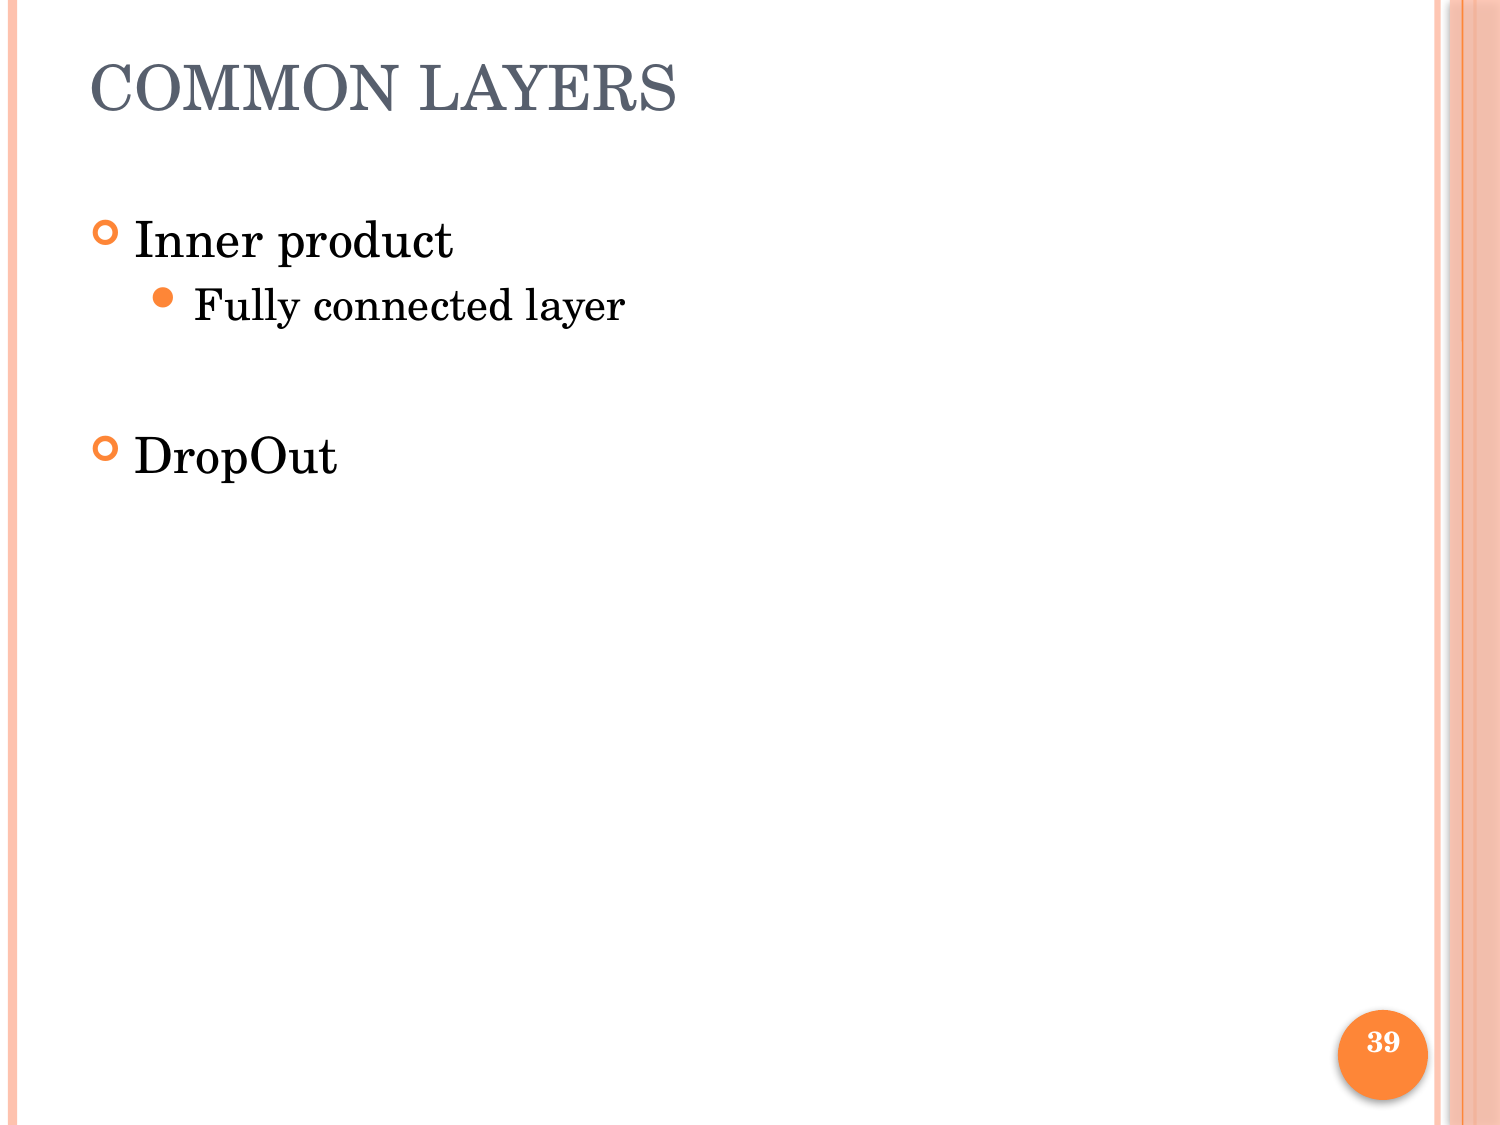

# Common Layers
Inner product
Fully connected layer

DropOut
39